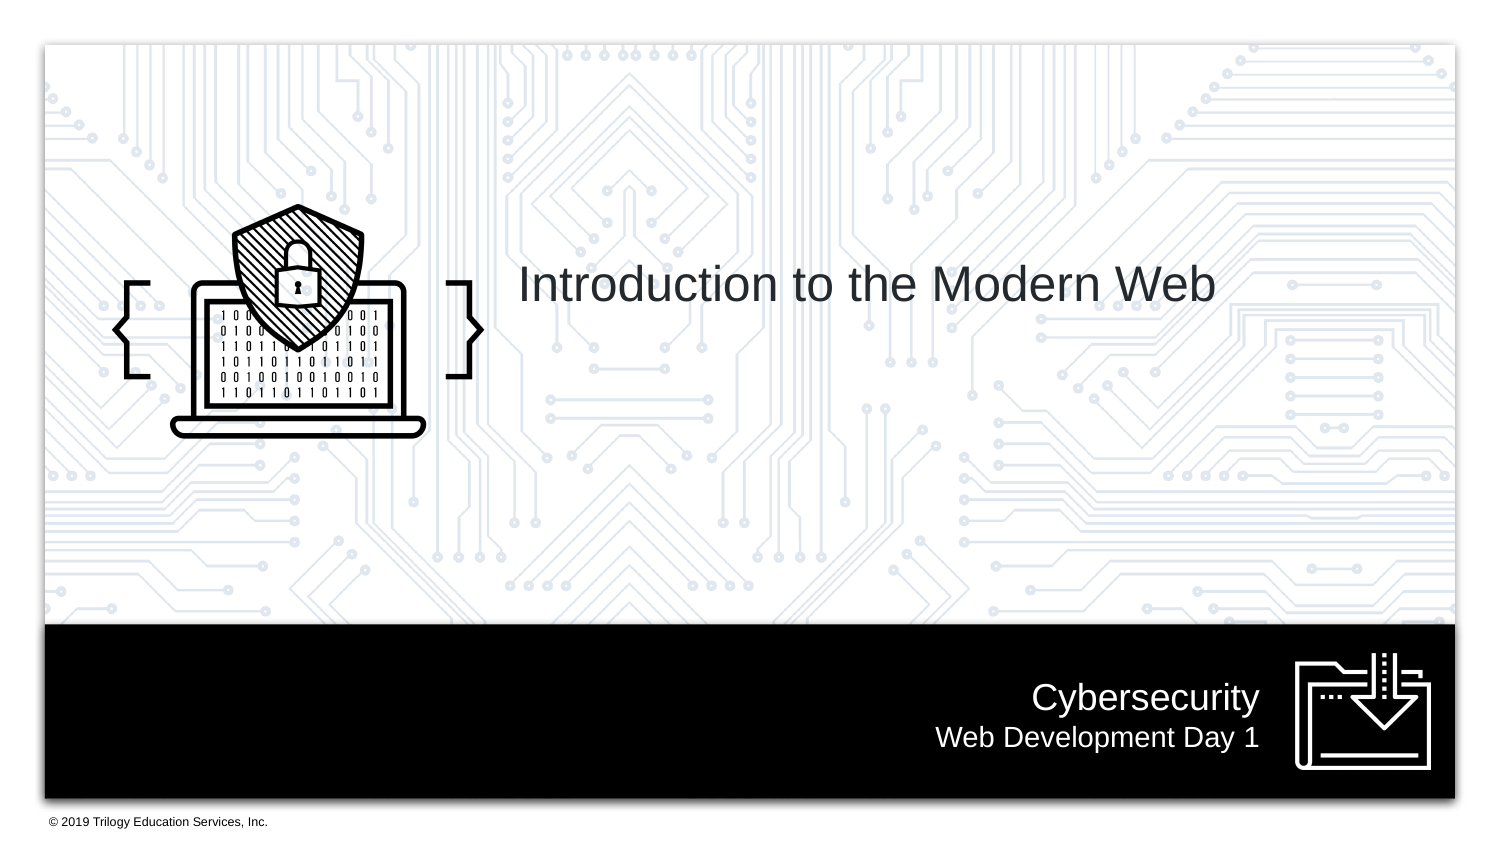

Introduction to the Modern Web

# Web Development Day 1